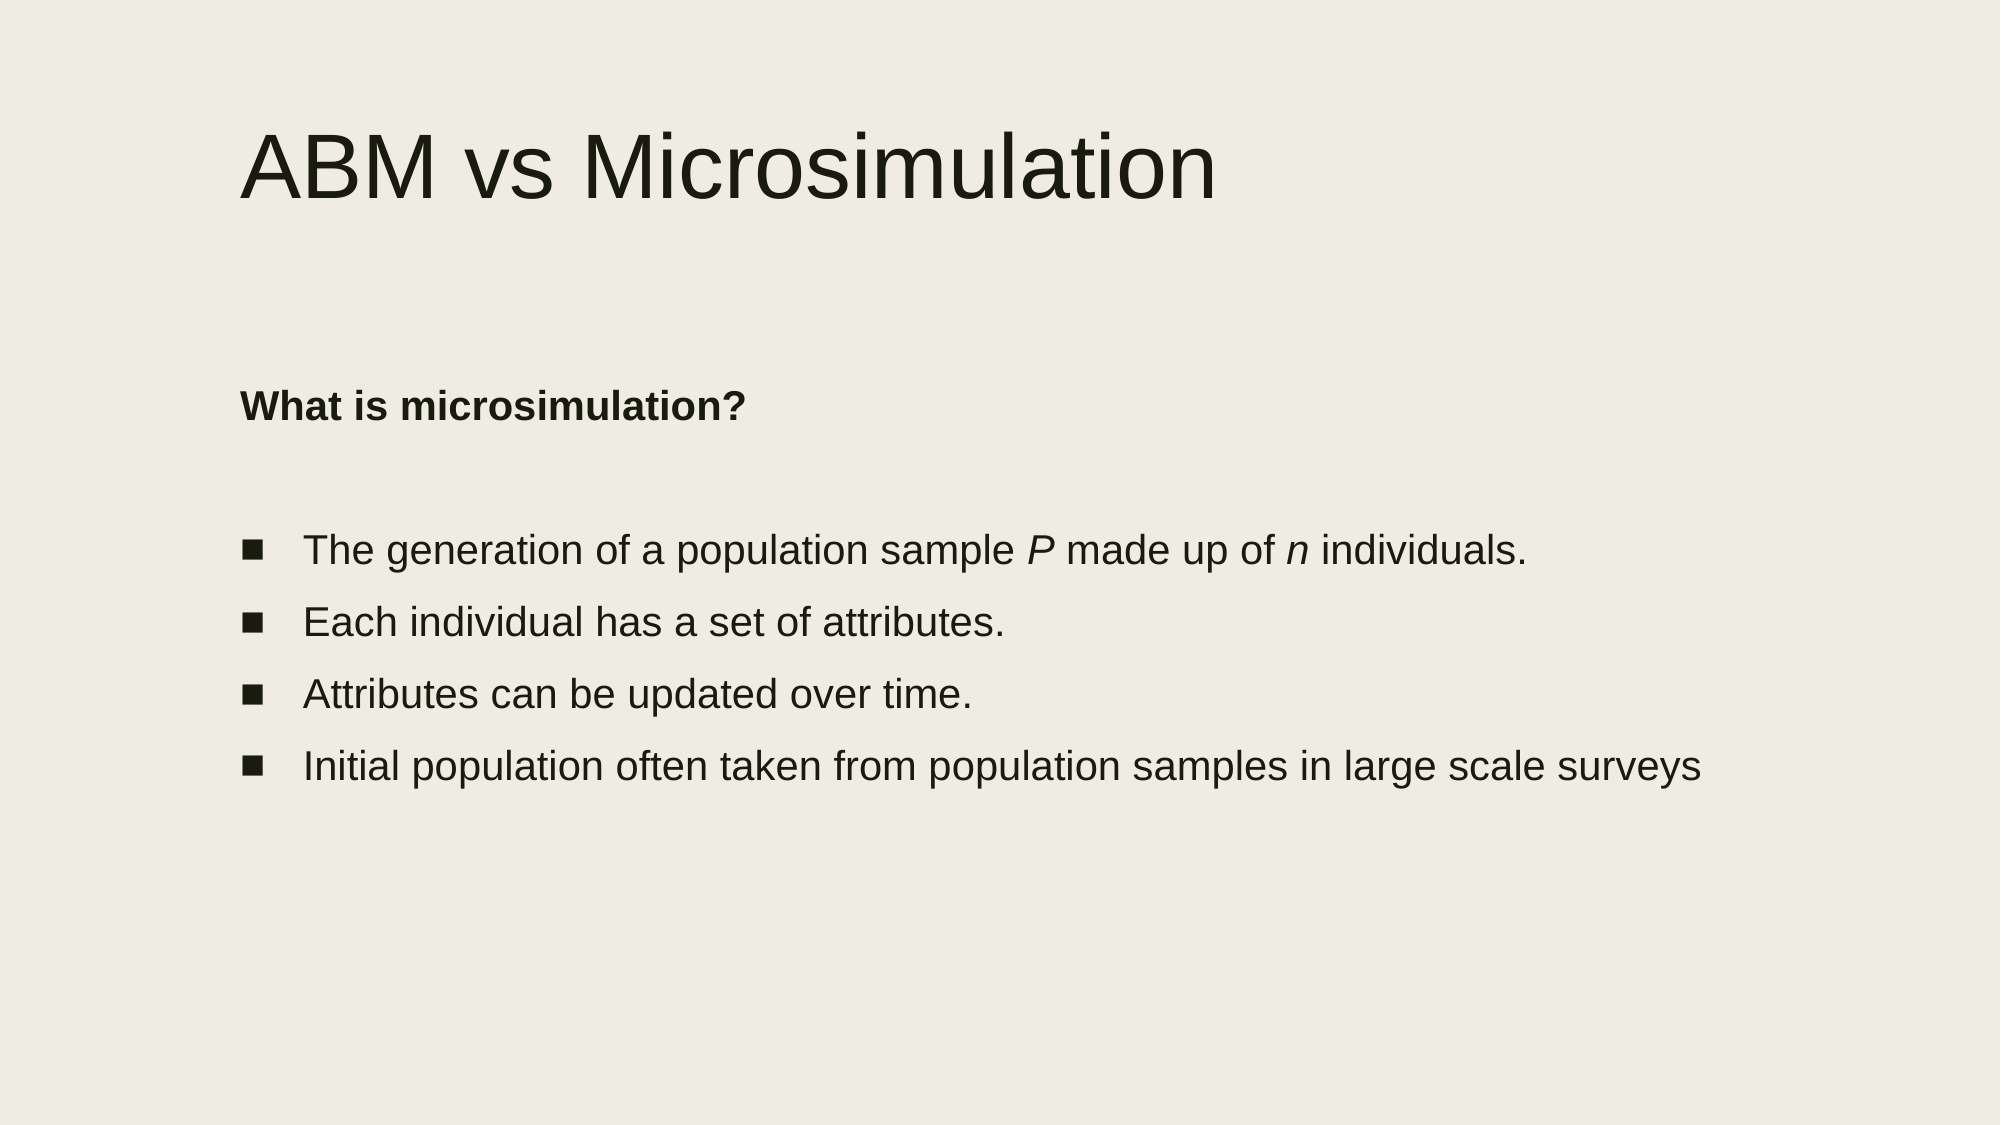

# ABM vs Microsimulation
What is microsimulation?

The generation of a population sample P made up of n individuals.
Each individual has a set of attributes.
Attributes can be updated over time.
Initial population often taken from population samples in large scale surveys